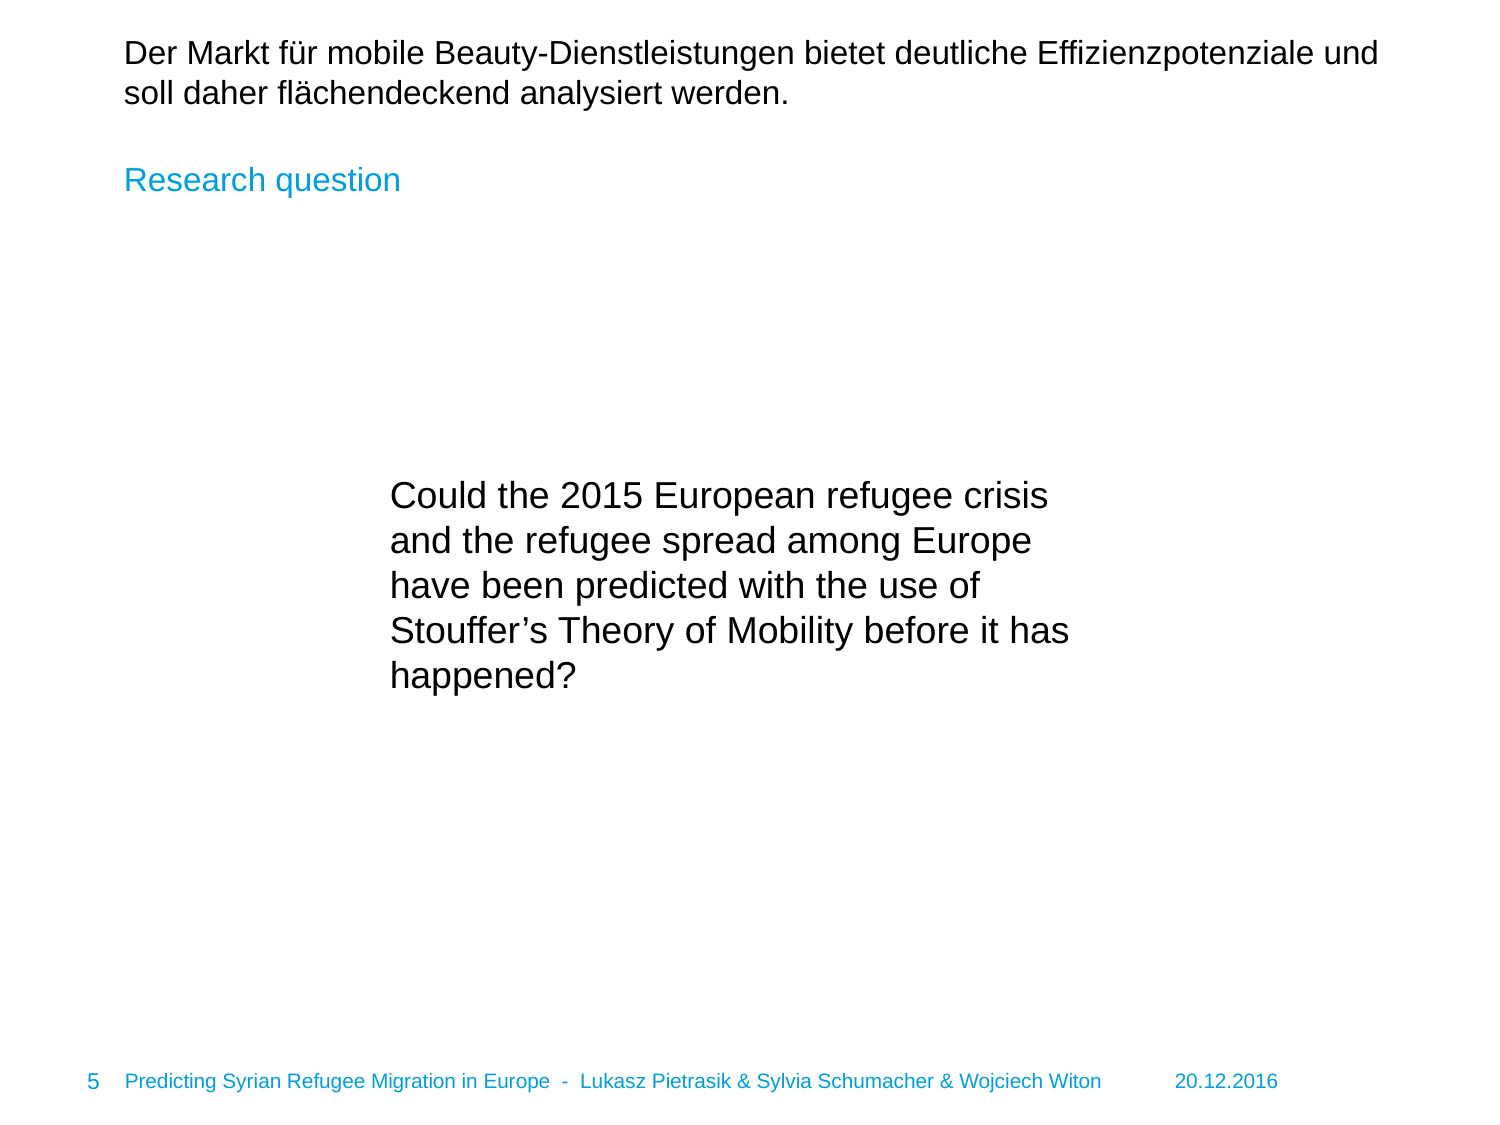

# Der Markt für mobile Beauty-Dienstleistungen bietet deutliche Effizienzpotenziale und soll daher flächendeckend analysiert werden.
Research question
Could the 2015 European refugee crisis and the refugee spread among Europe have been predicted with the use of Stouffer’s Theory of Mobility before it has happened?